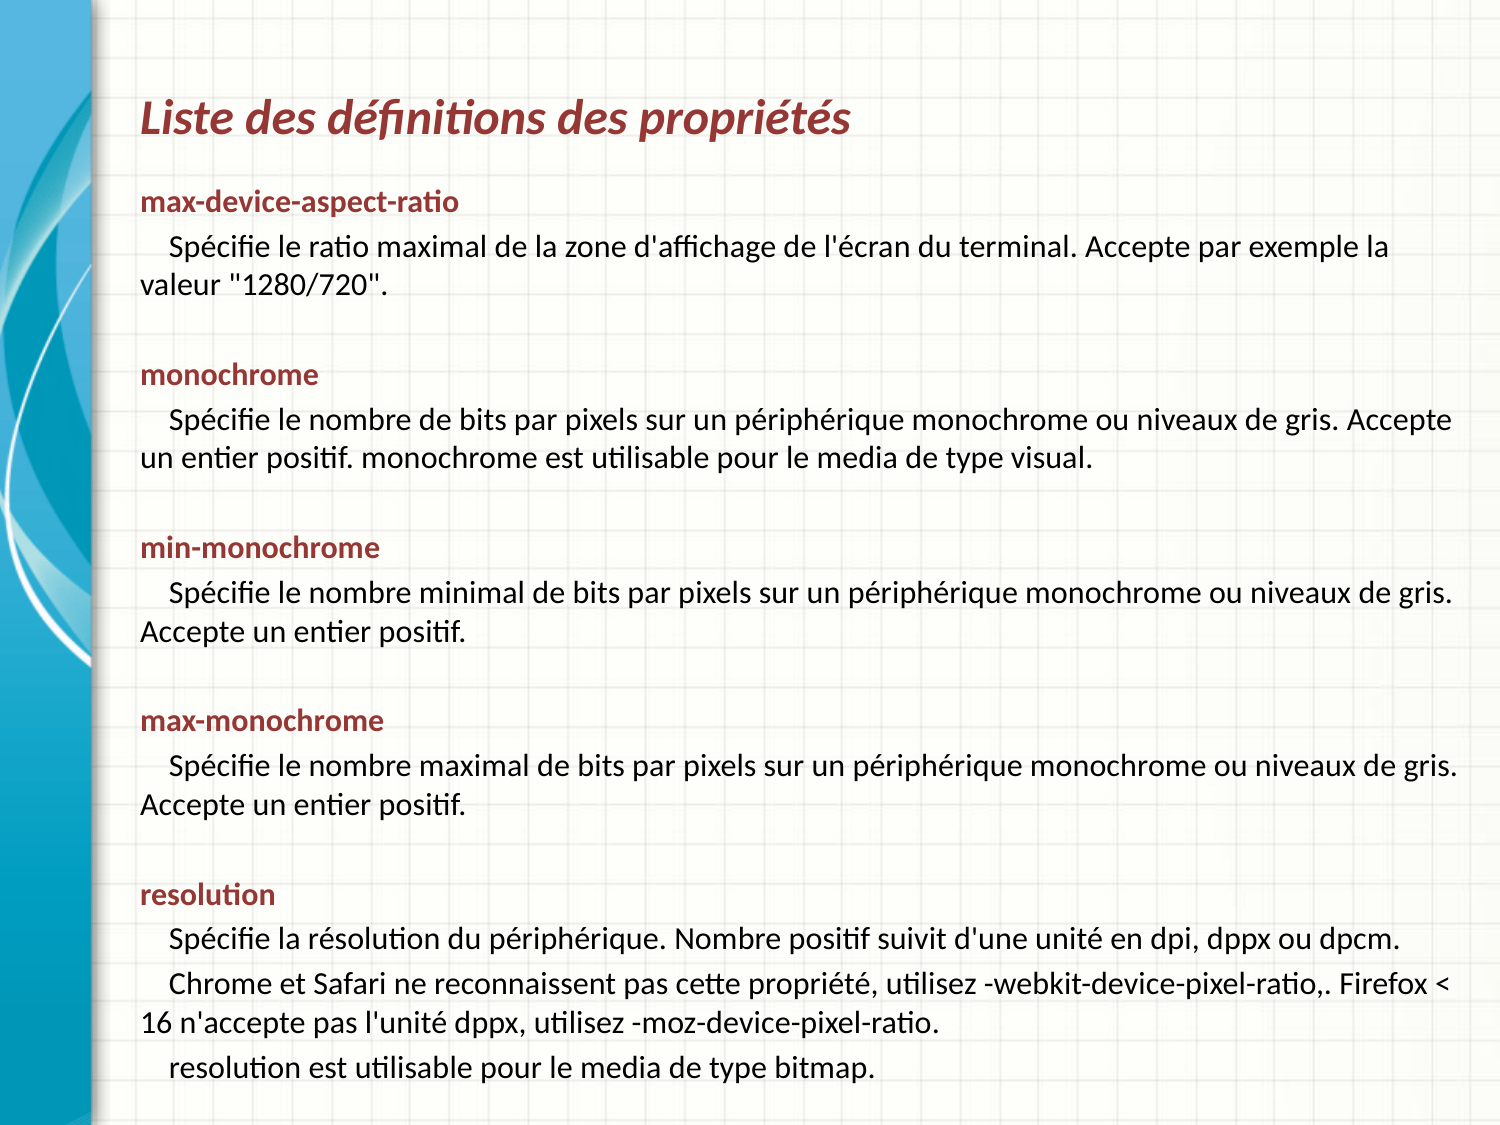

# Liste des définitions des propriétés
max-device-aspect-ratio
    Spécifie le ratio maximal de la zone d'affichage de l'écran du terminal. Accepte par exemple la valeur "1280/720".

monochrome
    Spécifie le nombre de bits par pixels sur un périphérique monochrome ou niveaux de gris. Accepte un entier positif. monochrome est utilisable pour le media de type visual.

min-monochrome
    Spécifie le nombre minimal de bits par pixels sur un périphérique monochrome ou niveaux de gris. Accepte un entier positif.

max-monochrome
    Spécifie le nombre maximal de bits par pixels sur un périphérique monochrome ou niveaux de gris. Accepte un entier positif.

resolution
    Spécifie la résolution du périphérique. Nombre positif suivit d'une unité en dpi, dppx ou dpcm.
    Chrome et Safari ne reconnaissent pas cette propriété, utilisez -webkit-device-pixel-ratio,. Firefox < 16 n'accepte pas l'unité dppx, utilisez -moz-device-pixel-ratio.
    resolution est utilisable pour le media de type bitmap.